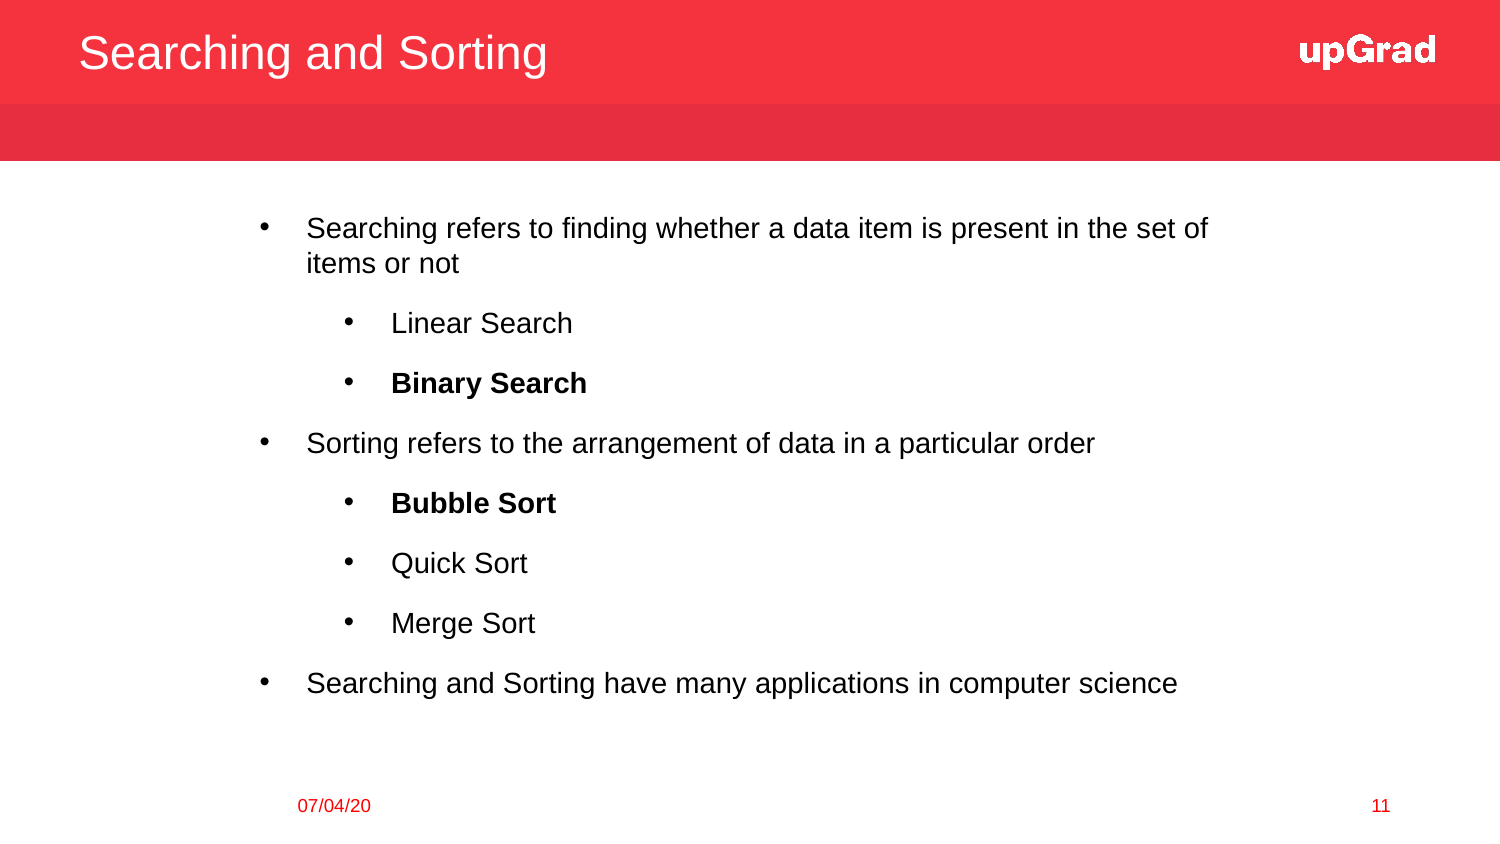

Searching and Sorting

Searching refers to finding whether a data item is present in the set of items or not
Linear Search
Binary Search
Sorting refers to the arrangement of data in a particular order
Bubble Sort
Quick Sort
Merge Sort
Searching and Sorting have many applications in computer science
11
07/04/20